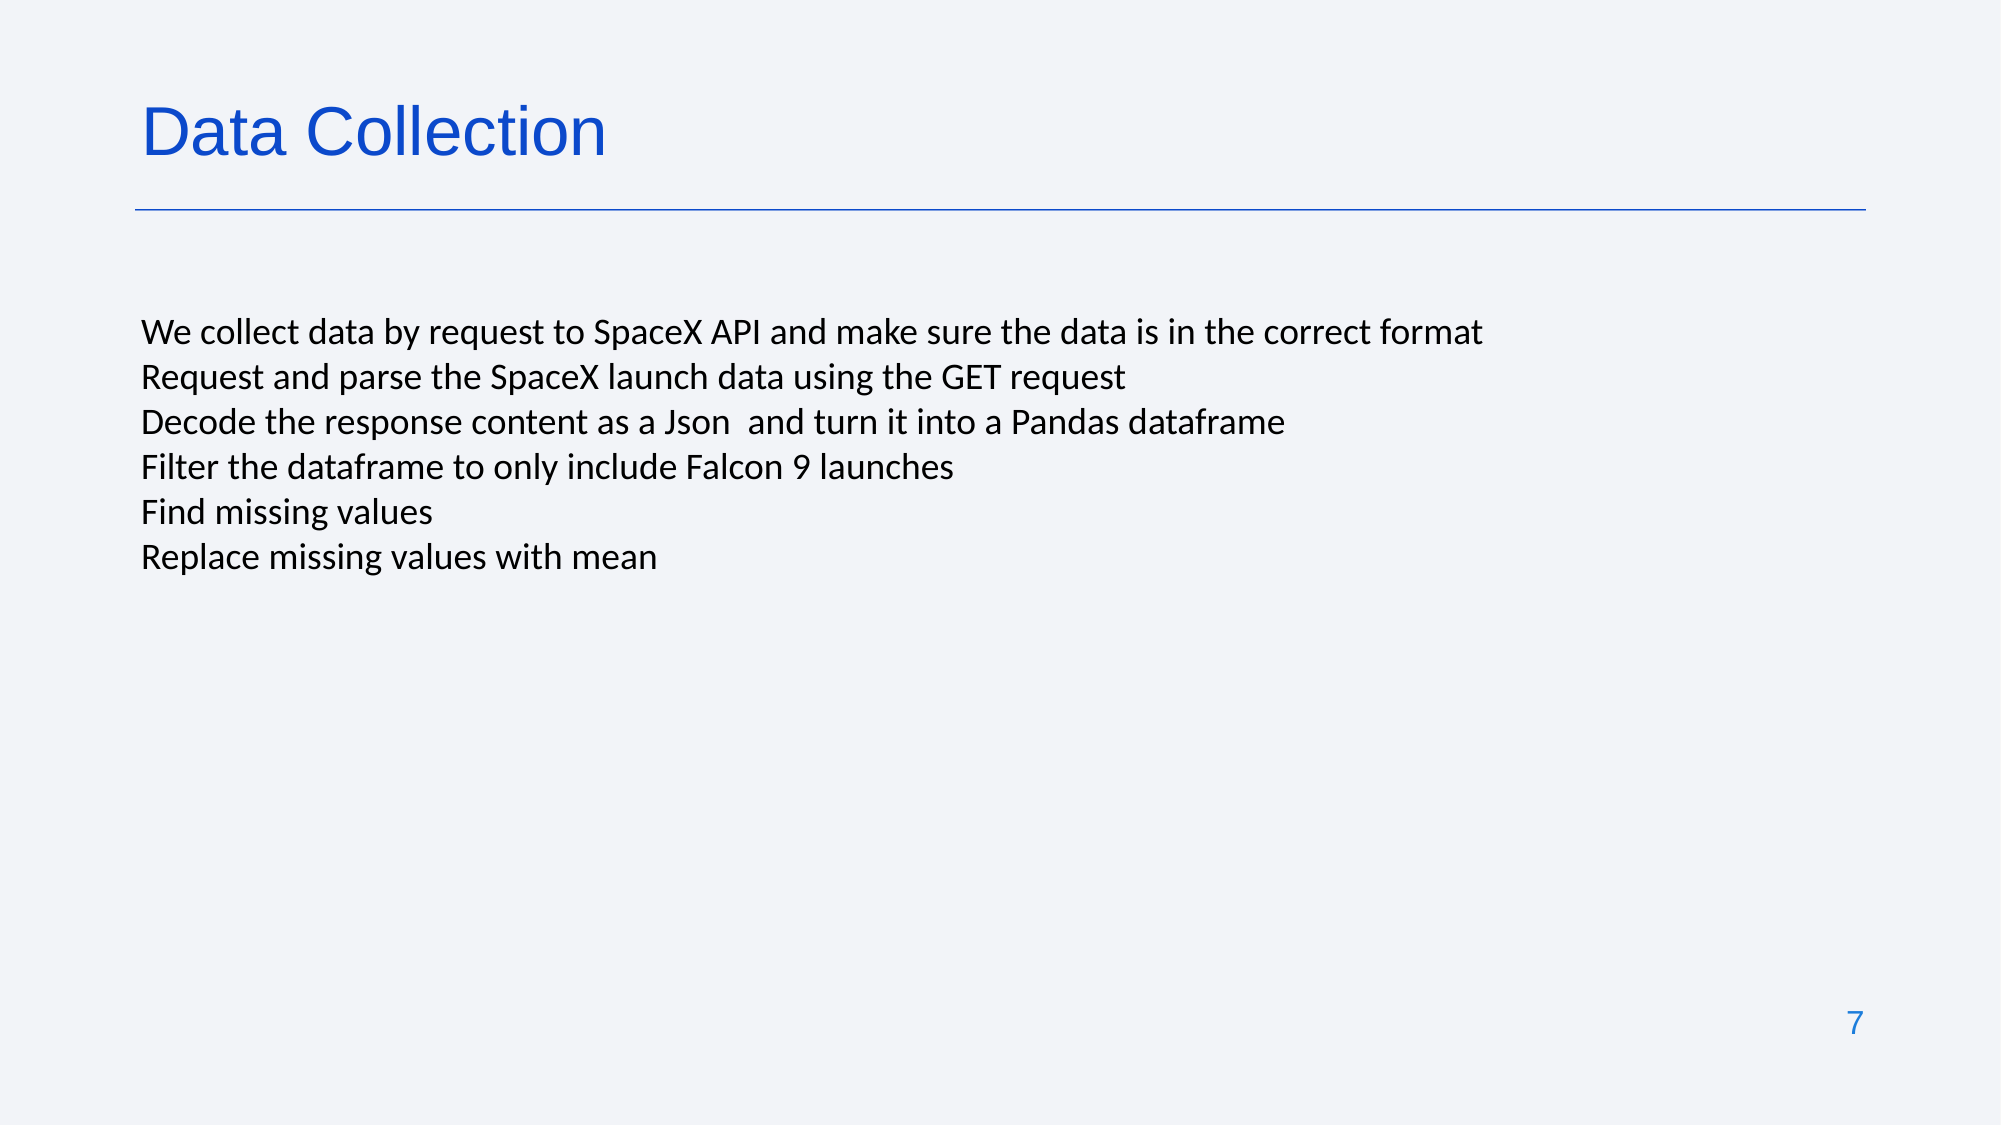

Data Collection
We collect data by request to SpaceX API and make sure the data is in the correct format
Request and parse the SpaceX launch data using the GET request
Decode the response content as a Json  and turn it into a Pandas dataframe
Filter the dataframe to only include Falcon 9 launches
Find missing values
Replace missing values with mean

7